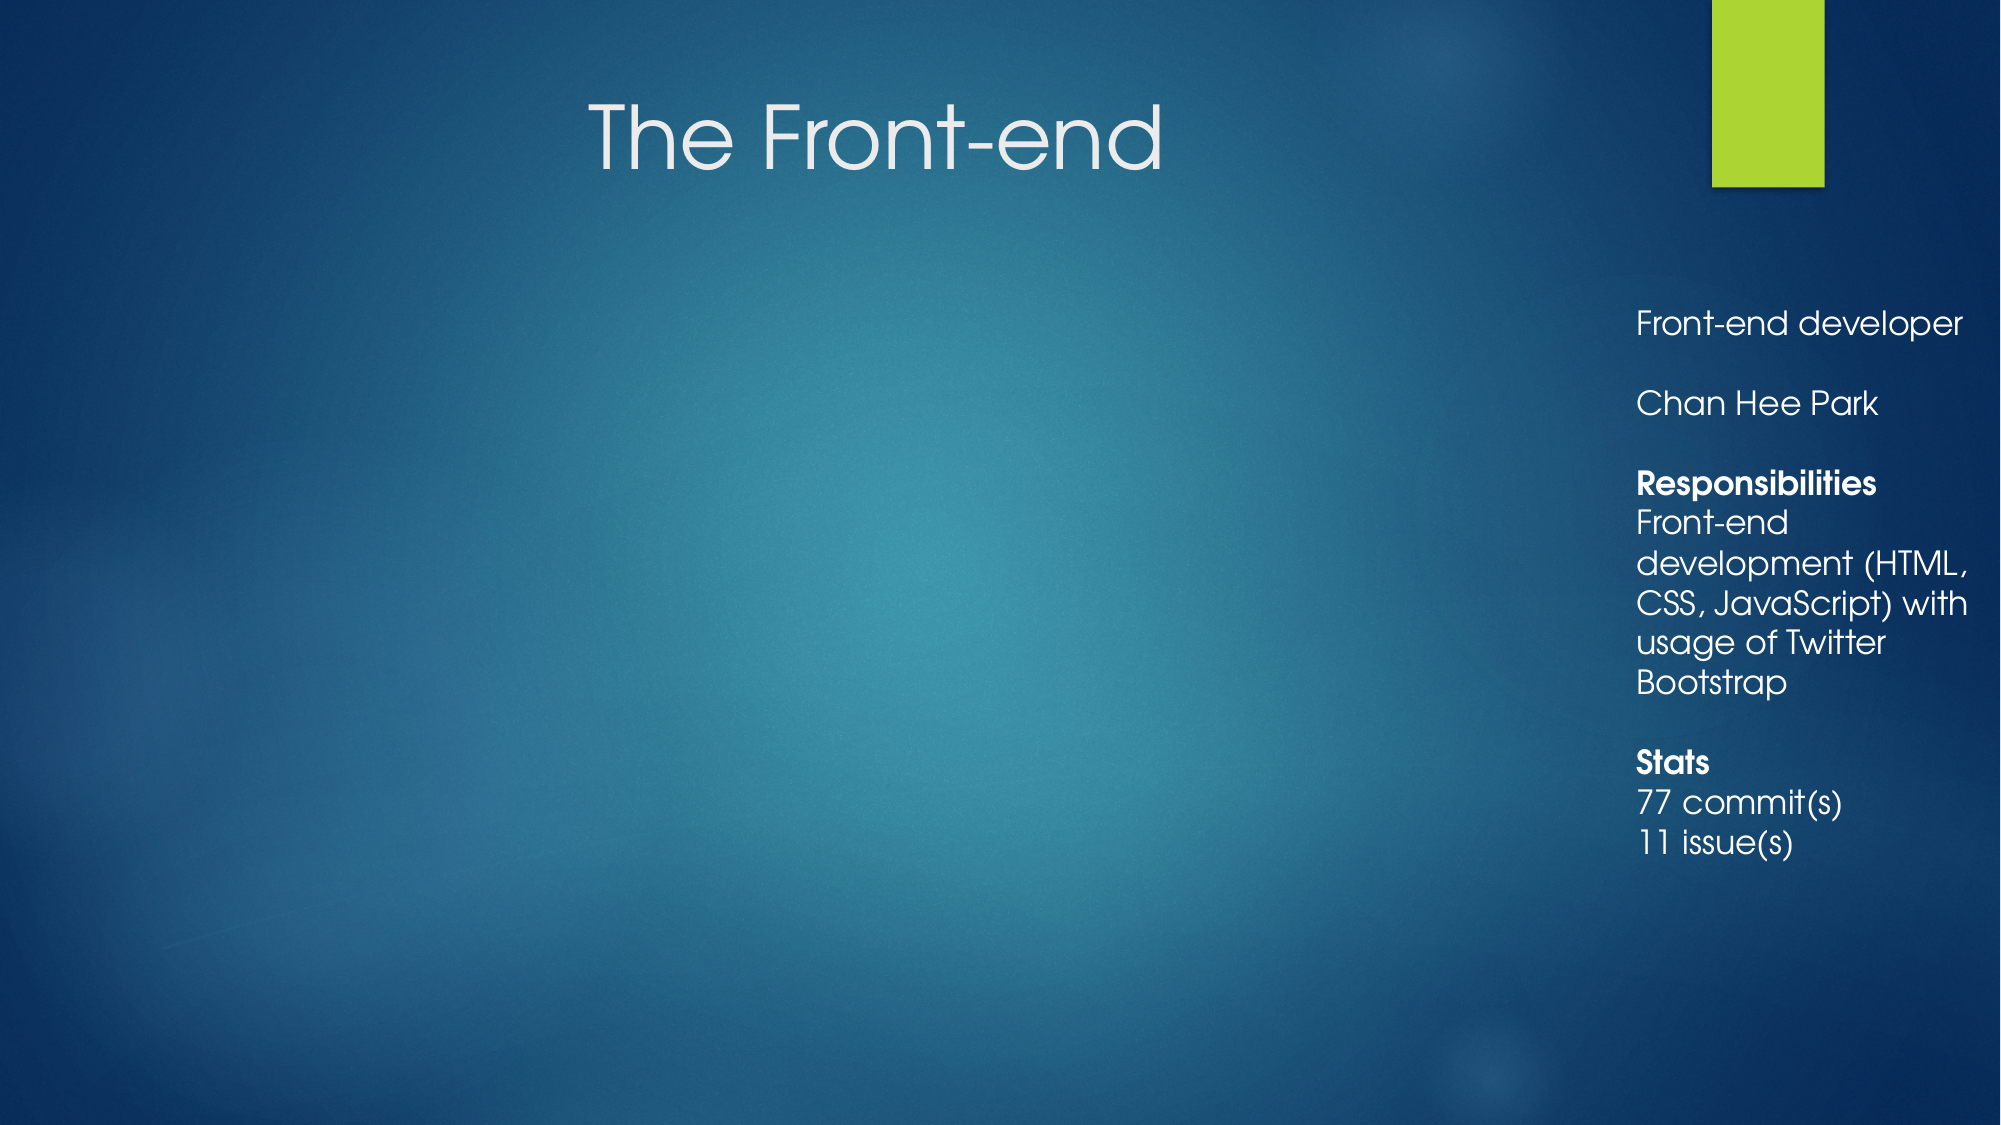

# The Front-end
Front-end developer

Chan Hee Park

Responsibilities
Front-end development (HTML, CSS, JavaScript) with usage of Twitter Bootstrap

Stats
77 commit(s)
11 issue(s)